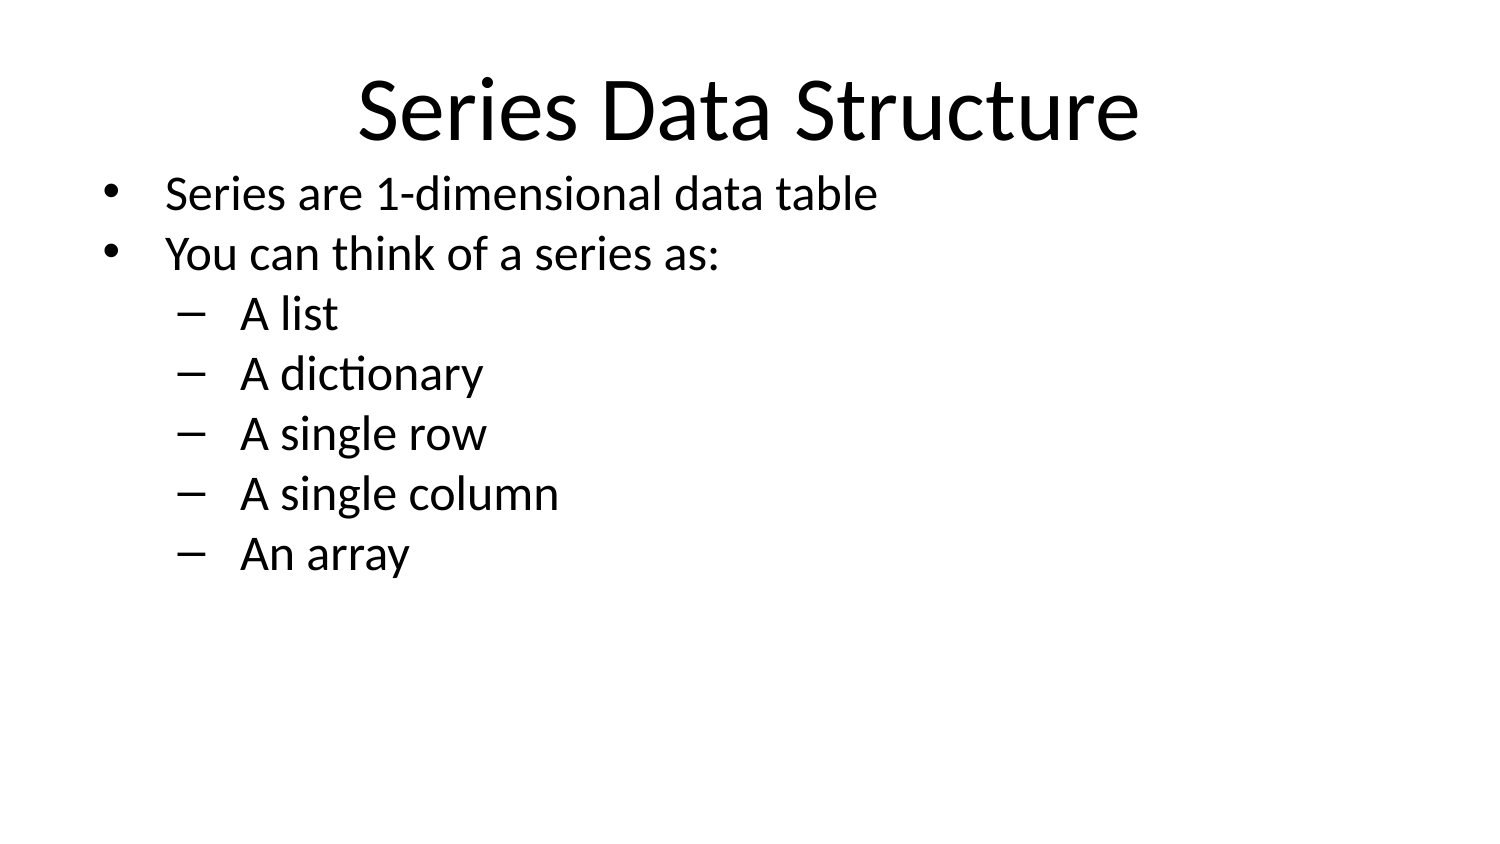

# Series Data Structure
Series are 1-dimensional data table
You can think of a series as:
A list
A dictionary
A single row
A single column
An array